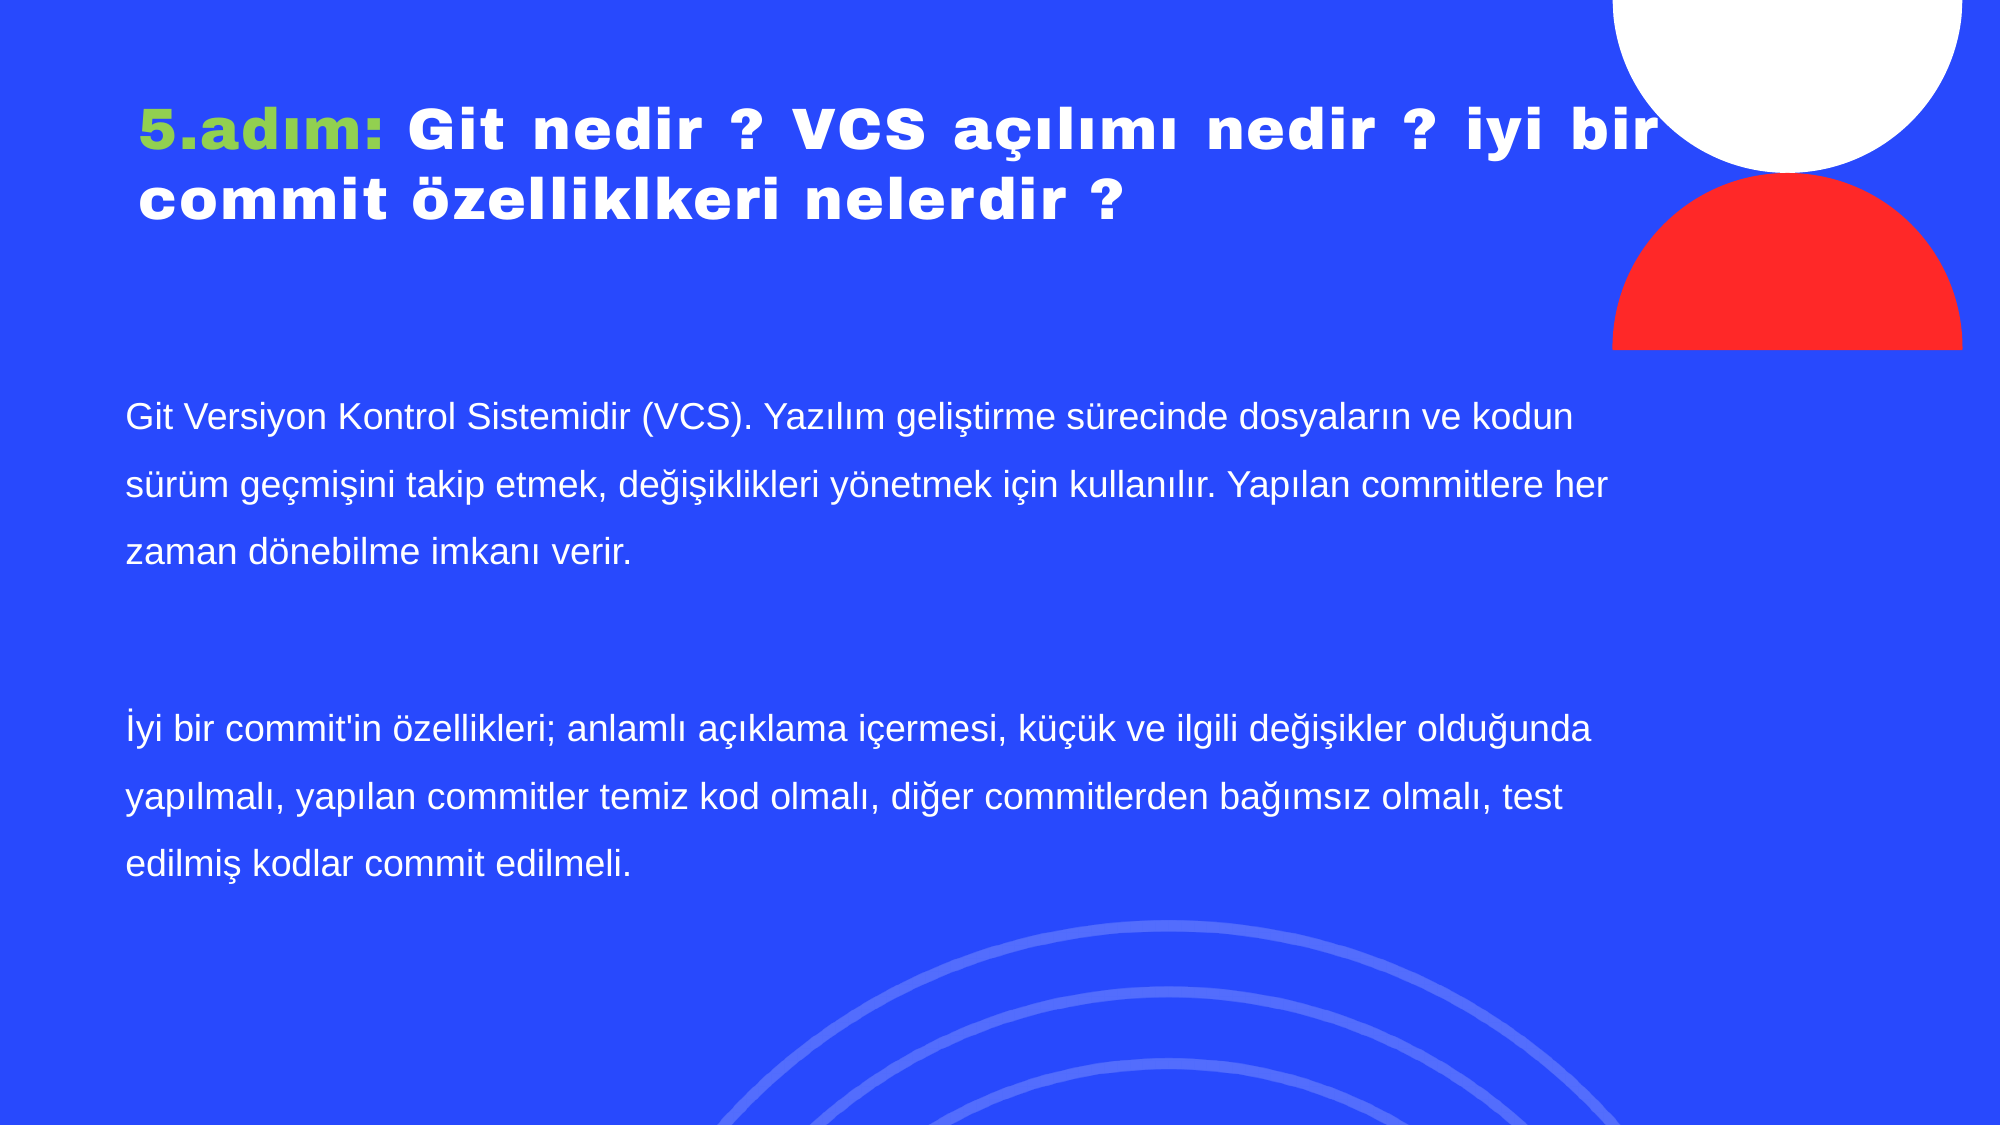

# 5.adım: Git nedir ? VCS açılımı nedir ? iyi bir commit özelliklkeri nelerdir ?
Git Versiyon Kontrol Sistemidir (VCS). Yazılım geliştirme sürecinde dosyaların ve kodun sürüm geçmişini takip etmek, değişiklikleri yönetmek için kullanılır. Yapılan commitlere her zaman dönebilme imkanı verir.

İyi bir commit'in özellikleri; anlamlı açıklama içermesi, küçük ve ilgili değişikler olduğunda yapılmalı, yapılan commitler temiz kod olmalı, diğer commitlerden bağımsız olmalı, test edilmiş kodlar commit edilmeli.